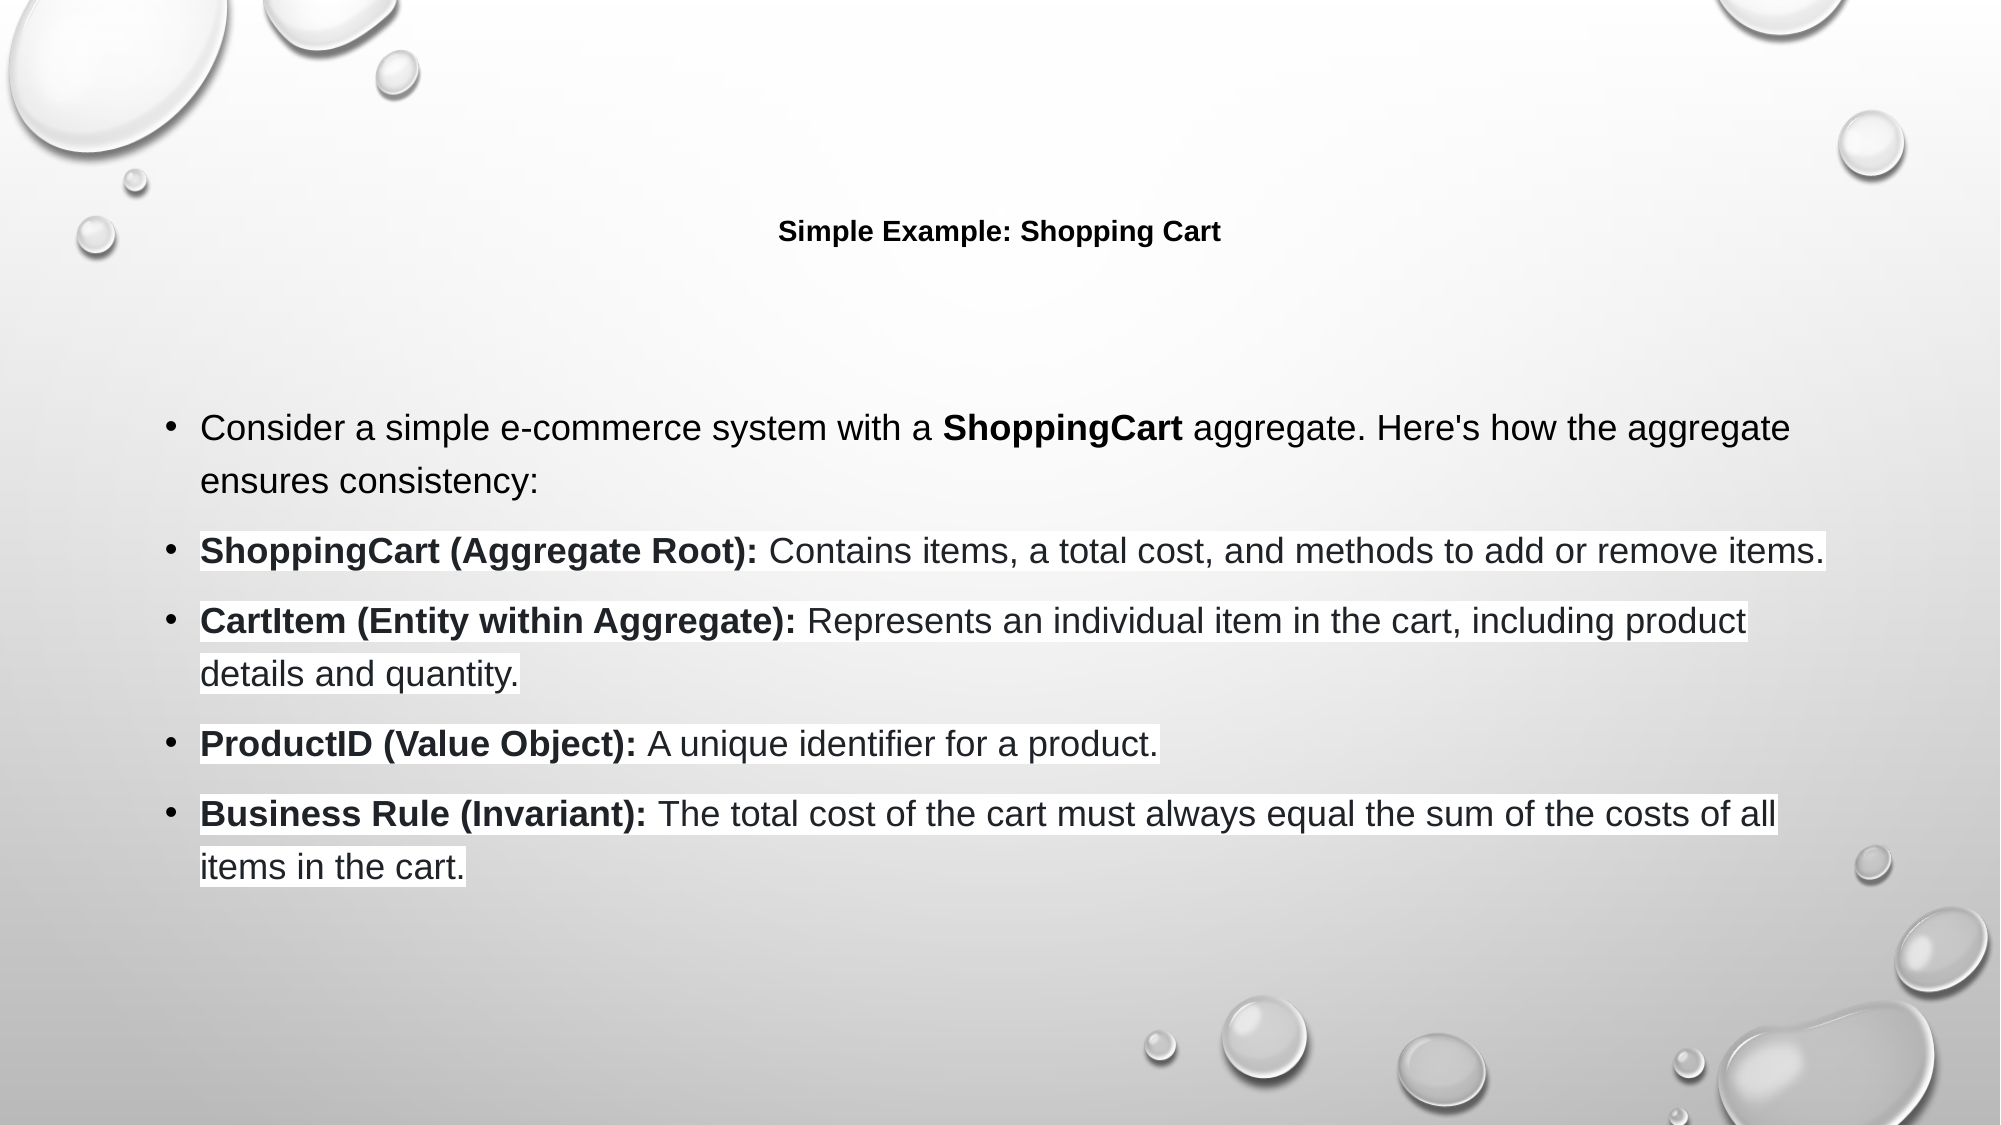

# Simple Example: Shopping Cart
Consider a simple e-commerce system with a ShoppingCart aggregate. Here's how the aggregate ensures consistency:
ShoppingCart (Aggregate Root): Contains items, a total cost, and methods to add or remove items.
CartItem (Entity within Aggregate): Represents an individual item in the cart, including product details and quantity.
ProductID (Value Object): A unique identifier for a product.
Business Rule (Invariant): The total cost of the cart must always equal the sum of the costs of all items in the cart.